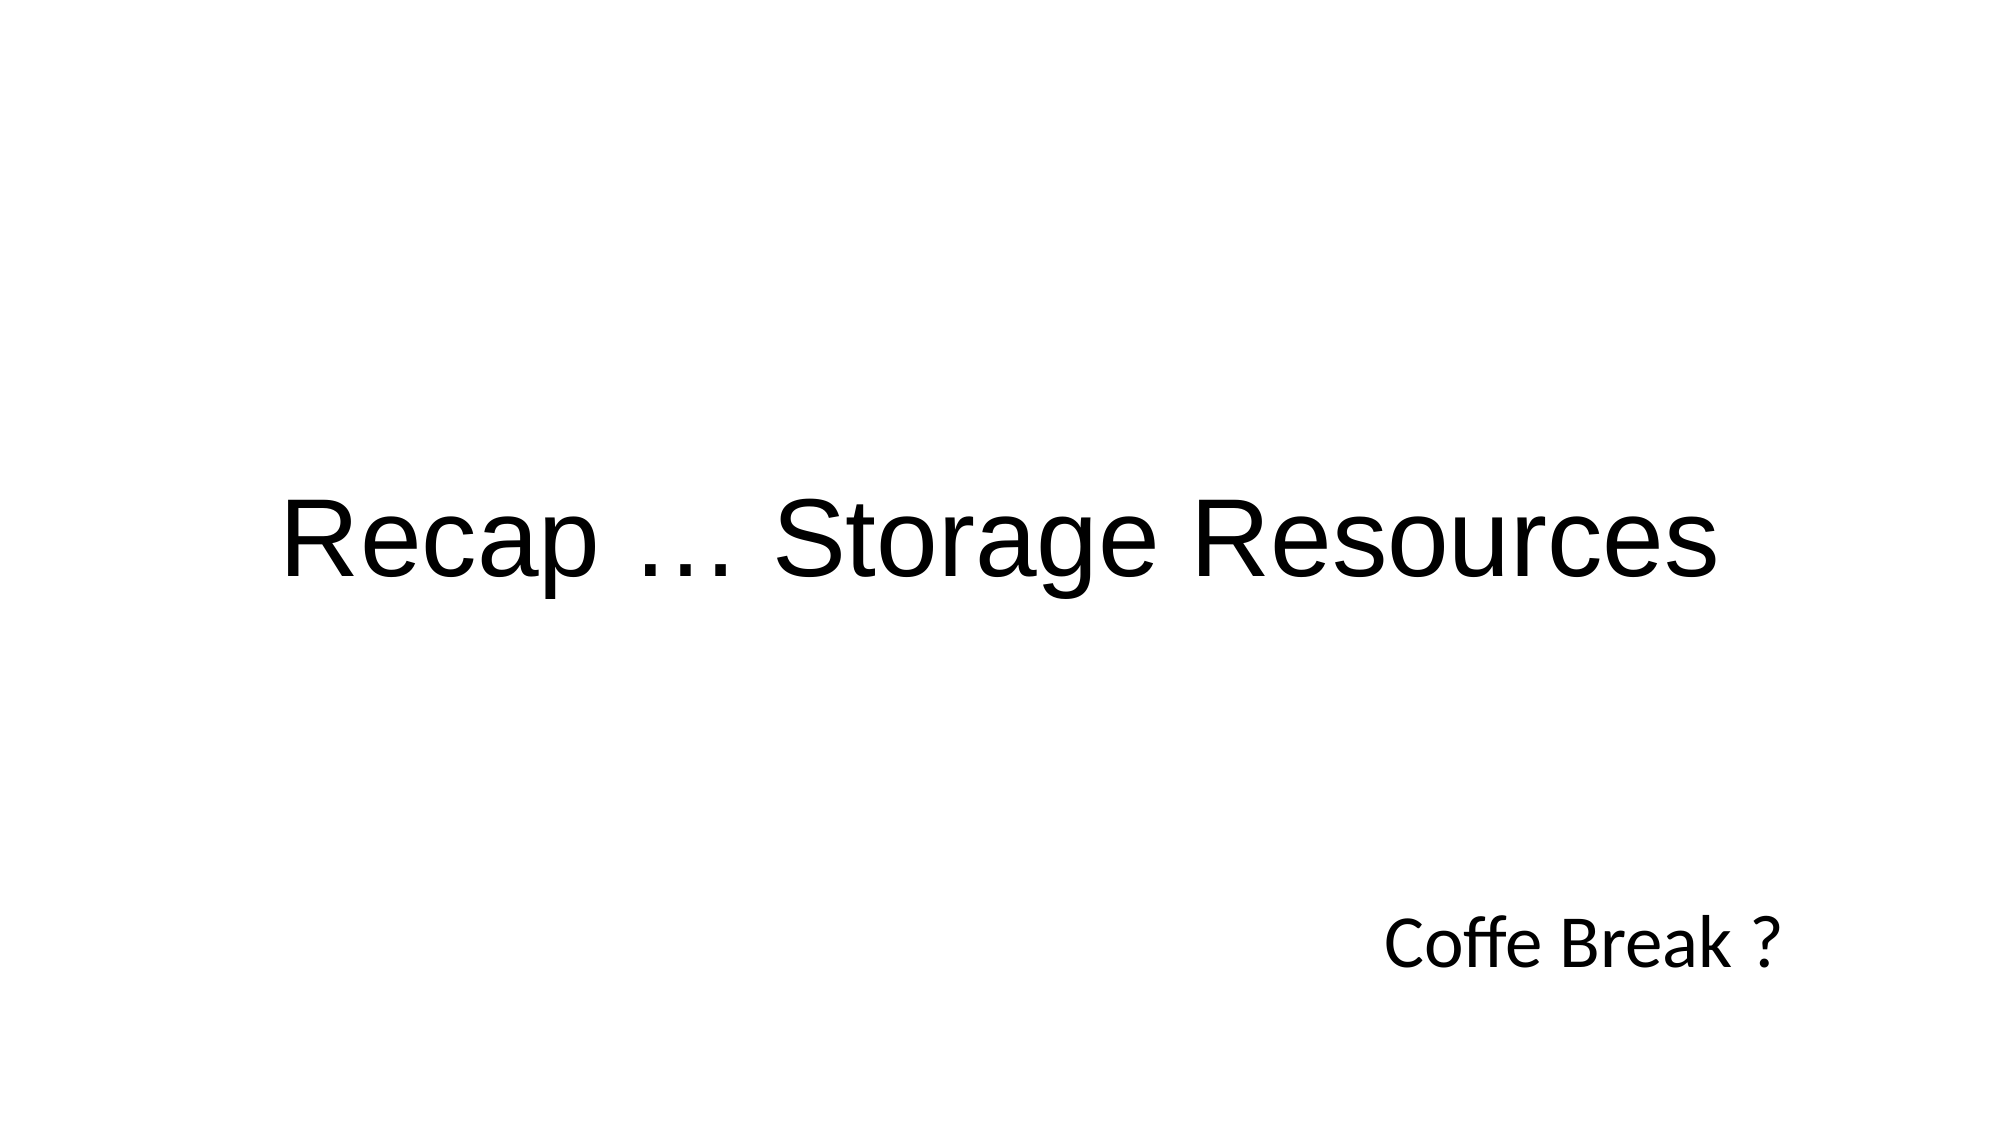

Recap … Storage Resources
Coffe Break ?